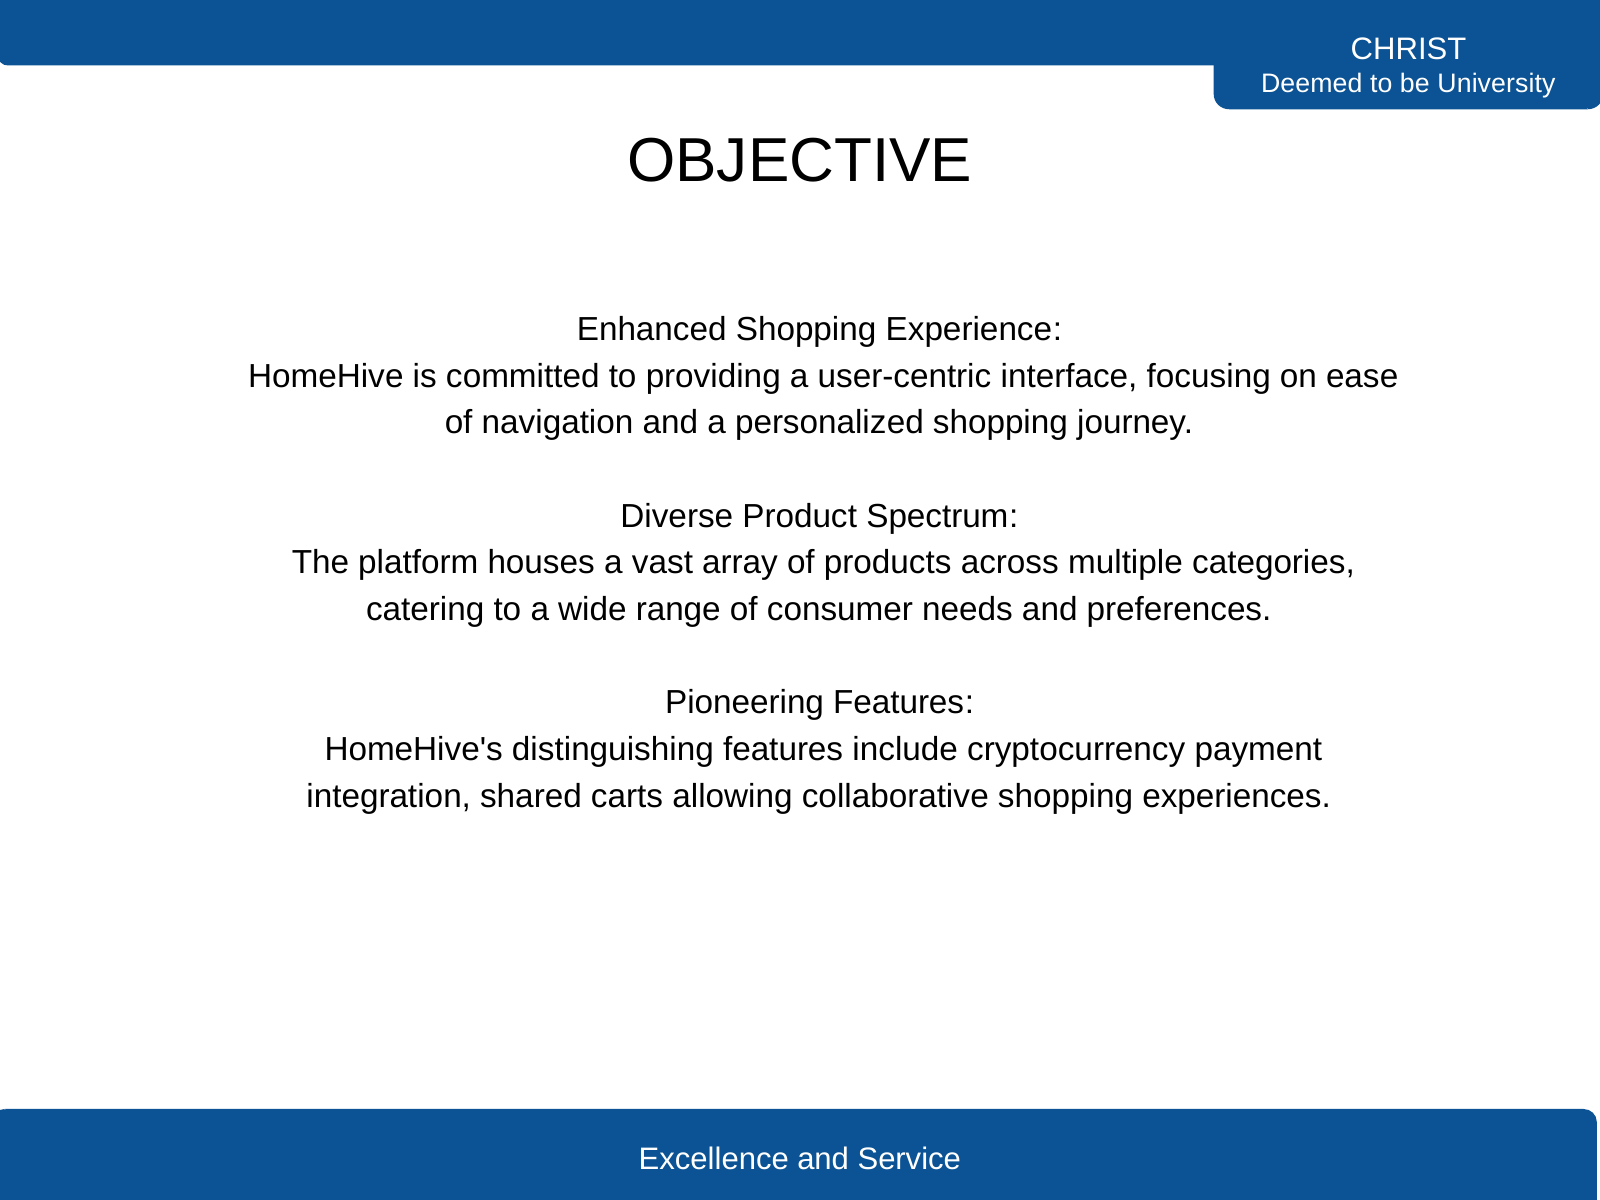

CHRIST
Deemed to be University
OBJECTIVE
Enhanced Shopping Experience:
 HomeHive is committed to providing a user-centric interface, focusing on ease of navigation and a personalized shopping journey.

Diverse Product Spectrum:
 The platform houses a vast array of products across multiple categories, catering to a wide range of consumer needs and preferences.

Pioneering Features:
 HomeHive's distinguishing features include cryptocurrency payment integration, shared carts allowing collaborative shopping experiences.

Excellence and Service